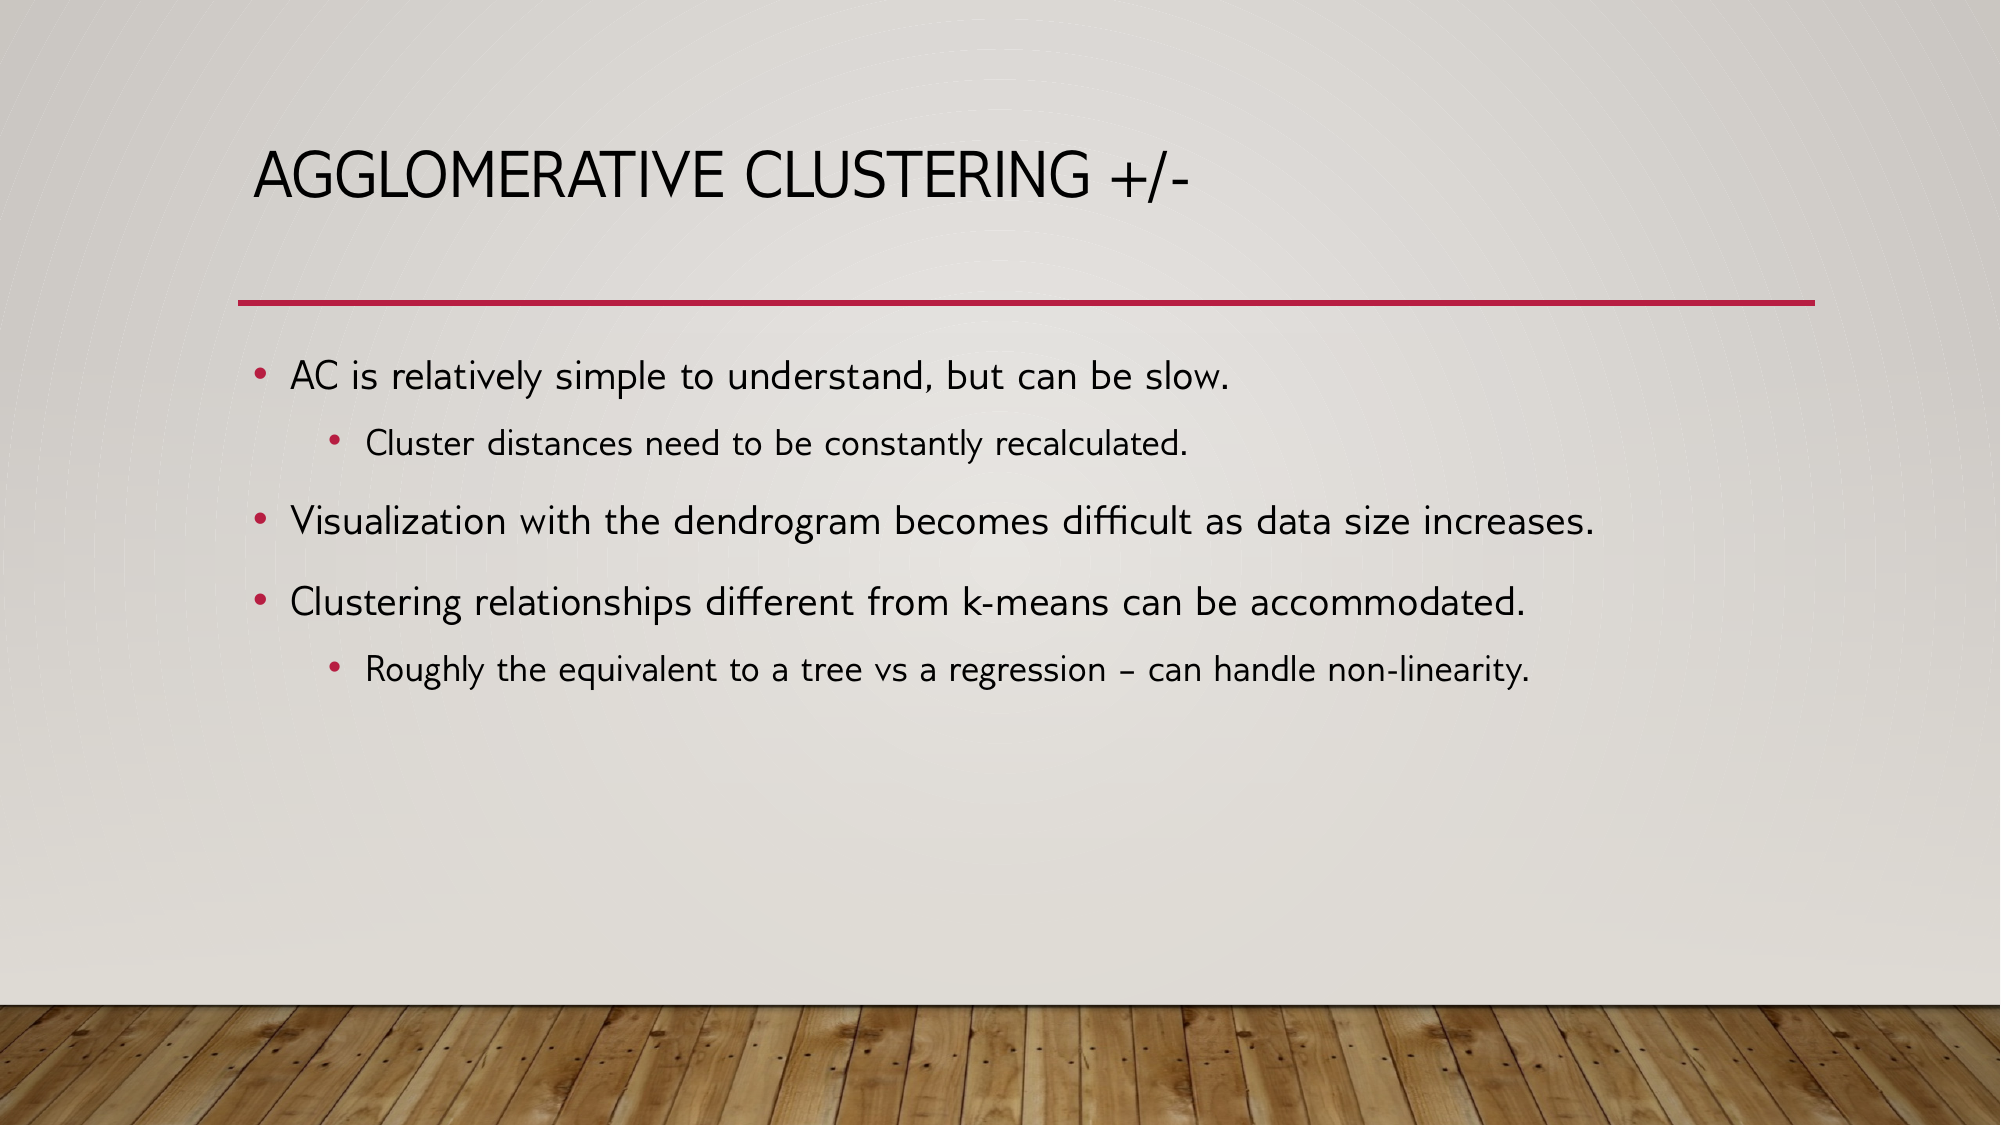

# Agglomerative Clustering +/-
AC is relatively simple to understand, but can be slow.
Cluster distances need to be constantly recalculated.
Visualization with the dendrogram becomes difficult as data size increases.
Clustering relationships different from k-means can be accommodated.
Roughly the equivalent to a tree vs a regression – can handle non-linearity.